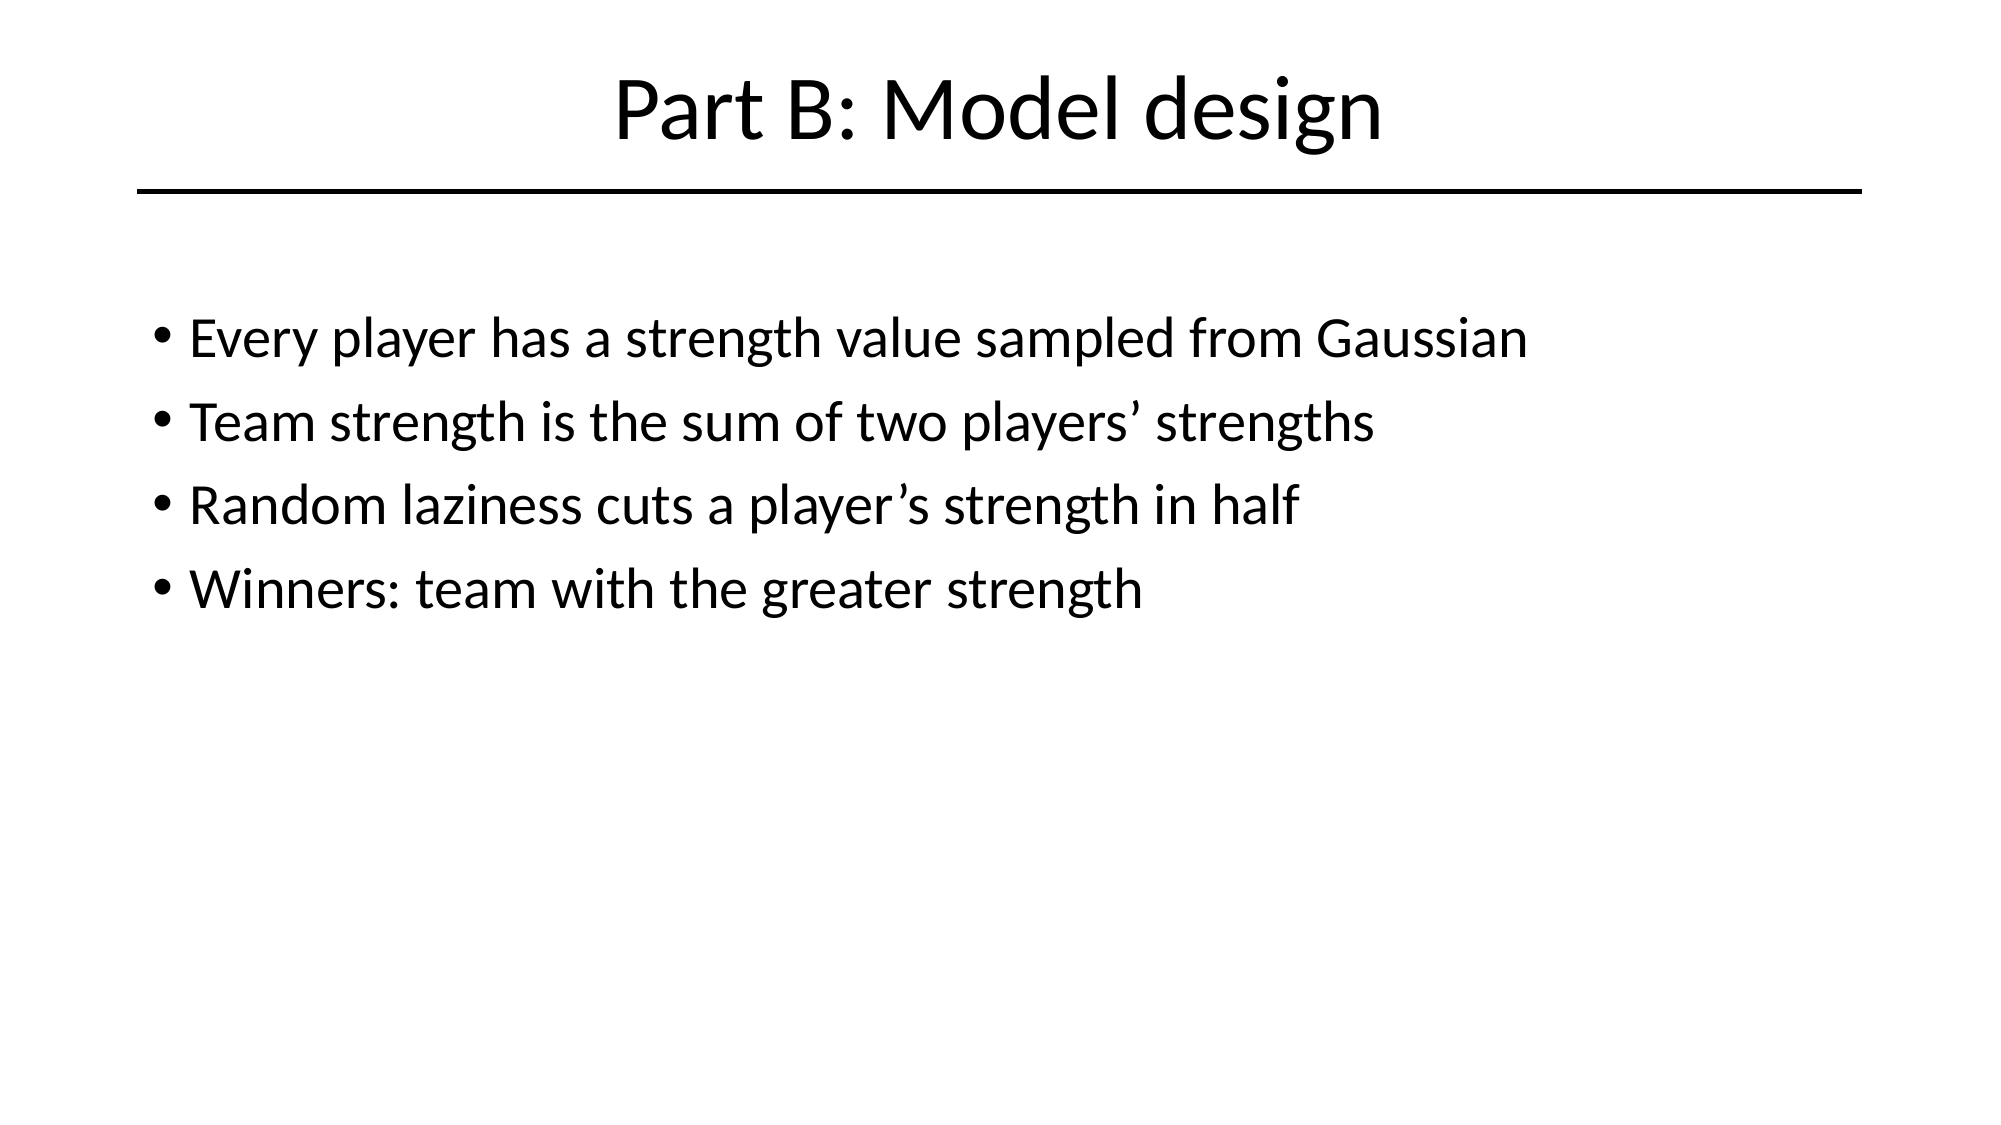

# Part B: Model design
Every player has a strength value sampled from Gaussian
Team strength is the sum of two players’ strengths
Random laziness cuts a player’s strength in half
Winners: team with the greater strength